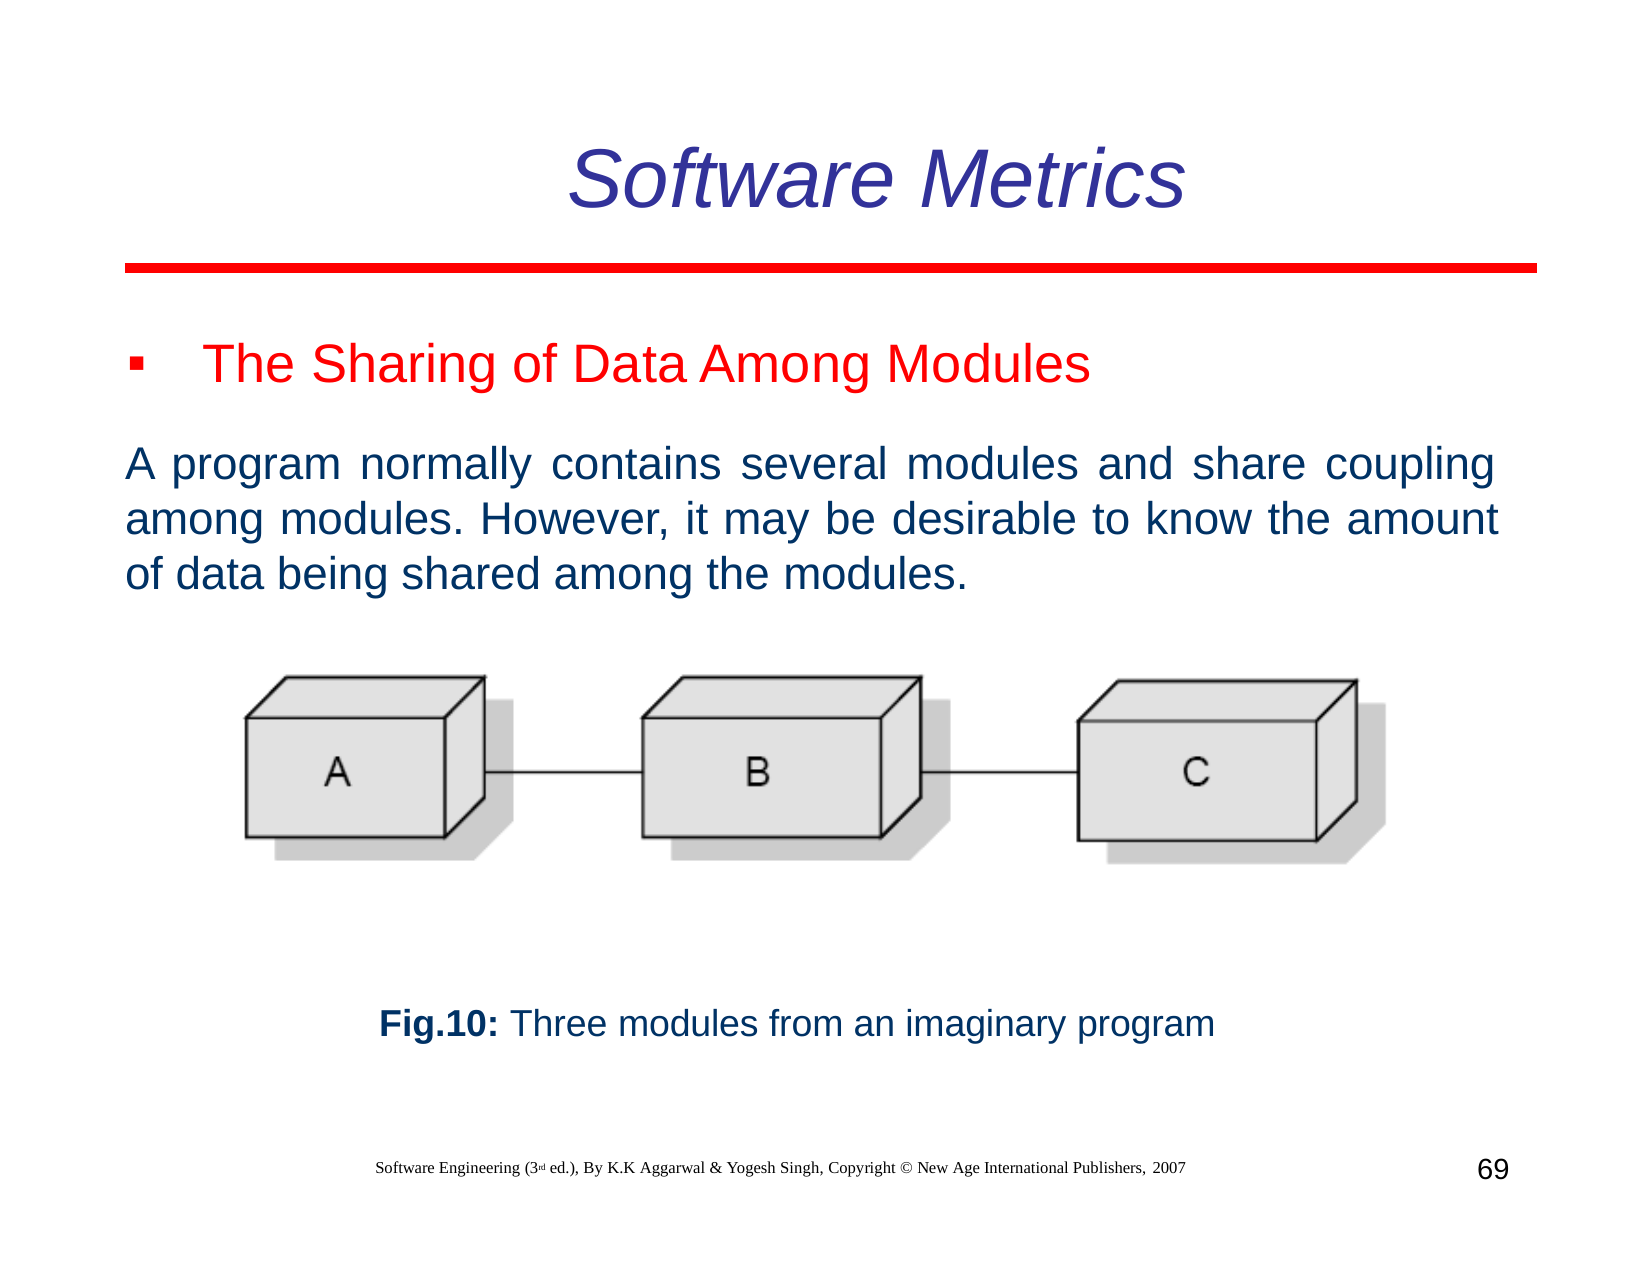

# Software Metrics

The Sharing of Data Among Modules
A program normally contains several modules and share coupling  among modules. However, it may be desirable to know the amount  of data being shared among the modules.

Fig.10: Three modules from an imaginary program
69
Software Engineering (3rd  ed.), By K.K Aggarwal & Yogesh Singh, Copyright © New Age International Publishers, 2007